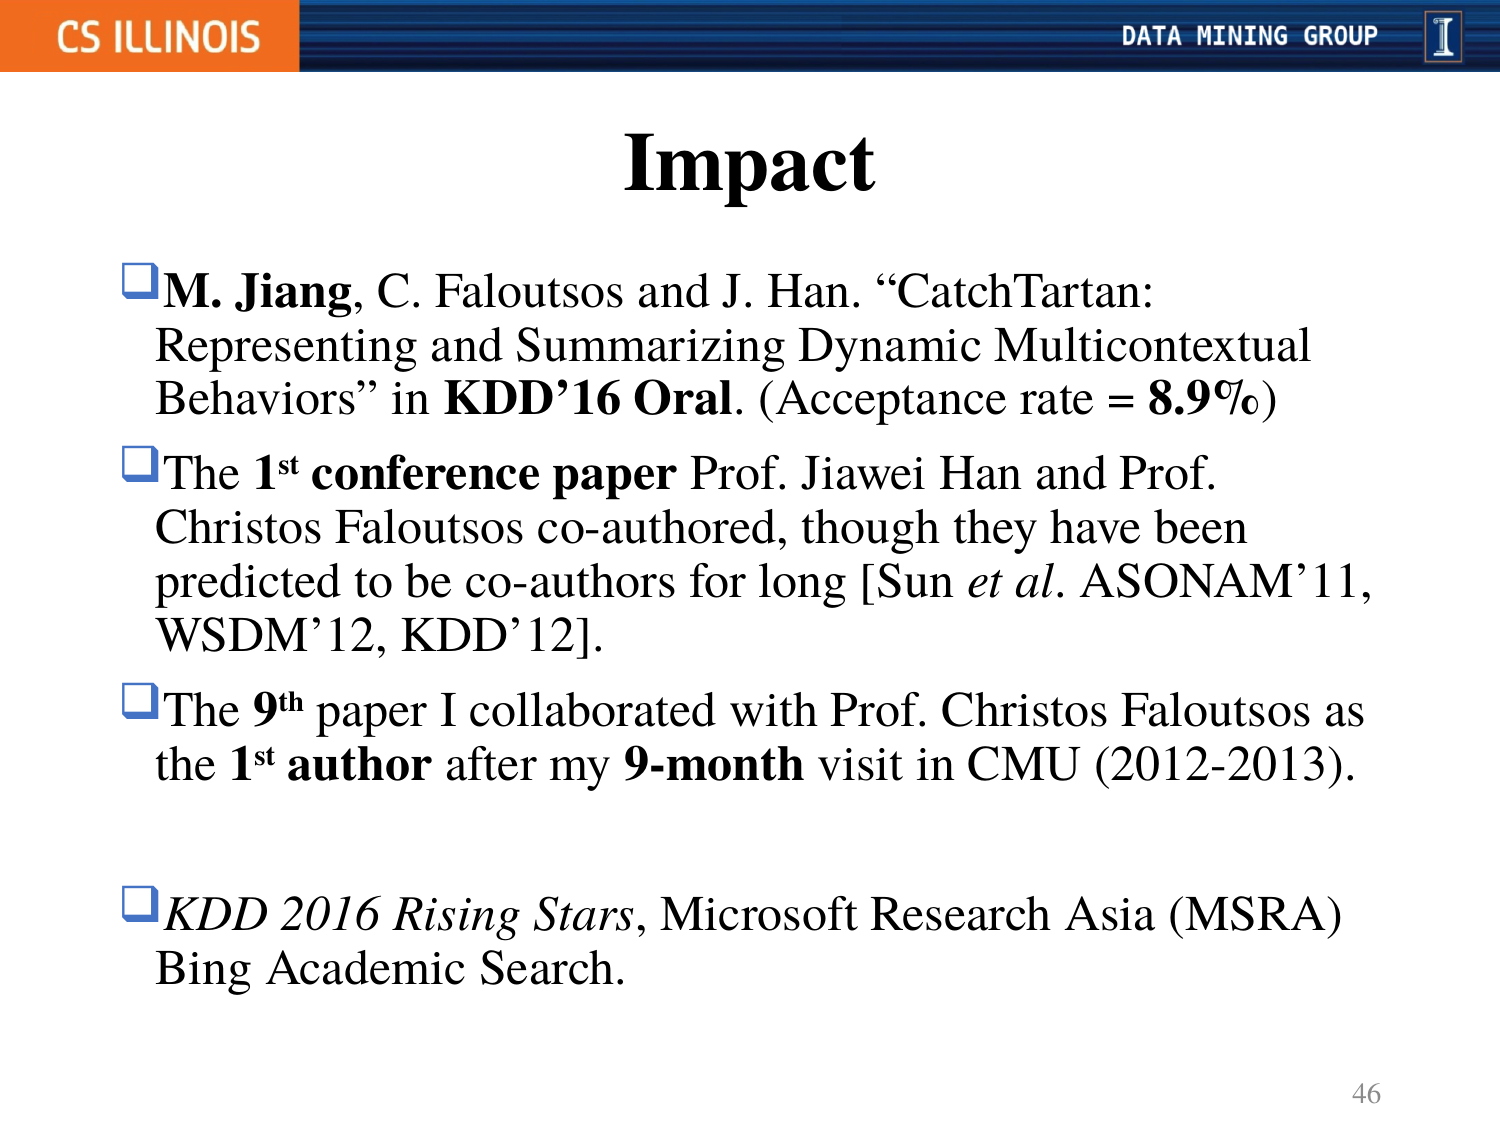

# Impact
M. Jiang, C. Faloutsos and J. Han. “CatchTartan: Representing and Summarizing Dynamic Multicontextual Behaviors” in KDD’16 Oral. (Acceptance rate = 8.9%)
The 1st conference paper Prof. Jiawei Han and Prof. Christos Faloutsos co-authored, though they have been predicted to be co-authors for long [Sun et al. ASONAM’11, WSDM’12, KDD’12].
The 9th paper I collaborated with Prof. Christos Faloutsos as the 1st author after my 9-month visit in CMU (2012-2013).

KDD 2016 Rising Stars, Microsoft Research Asia (MSRA) Bing Academic Search.
46